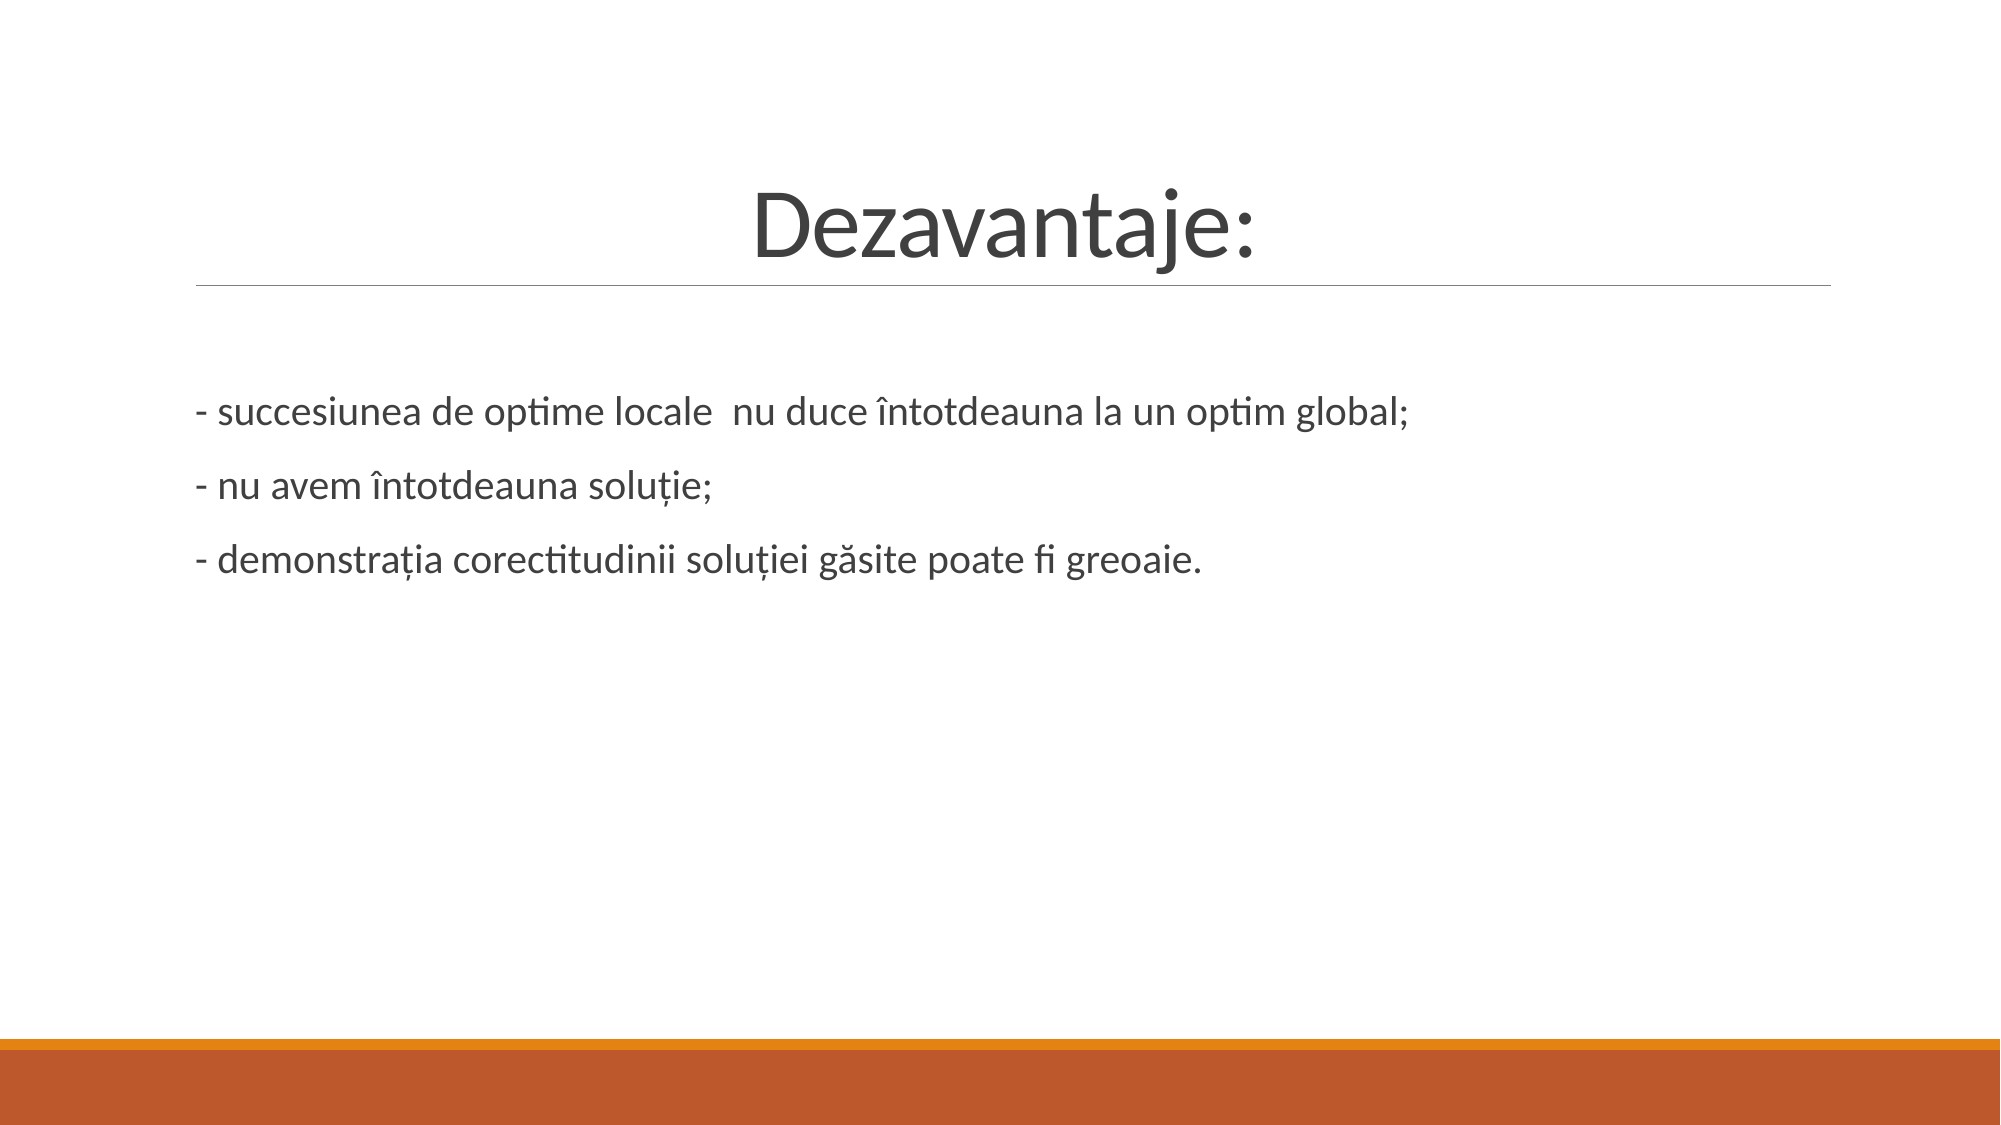

# Dezavantaje:

- succesiunea de optime locale  nu duce întotdeauna la un optim global;
- nu avem întotdeauna soluție;
- demonstrația corectitudinii soluției găsite poate fi greoaie.